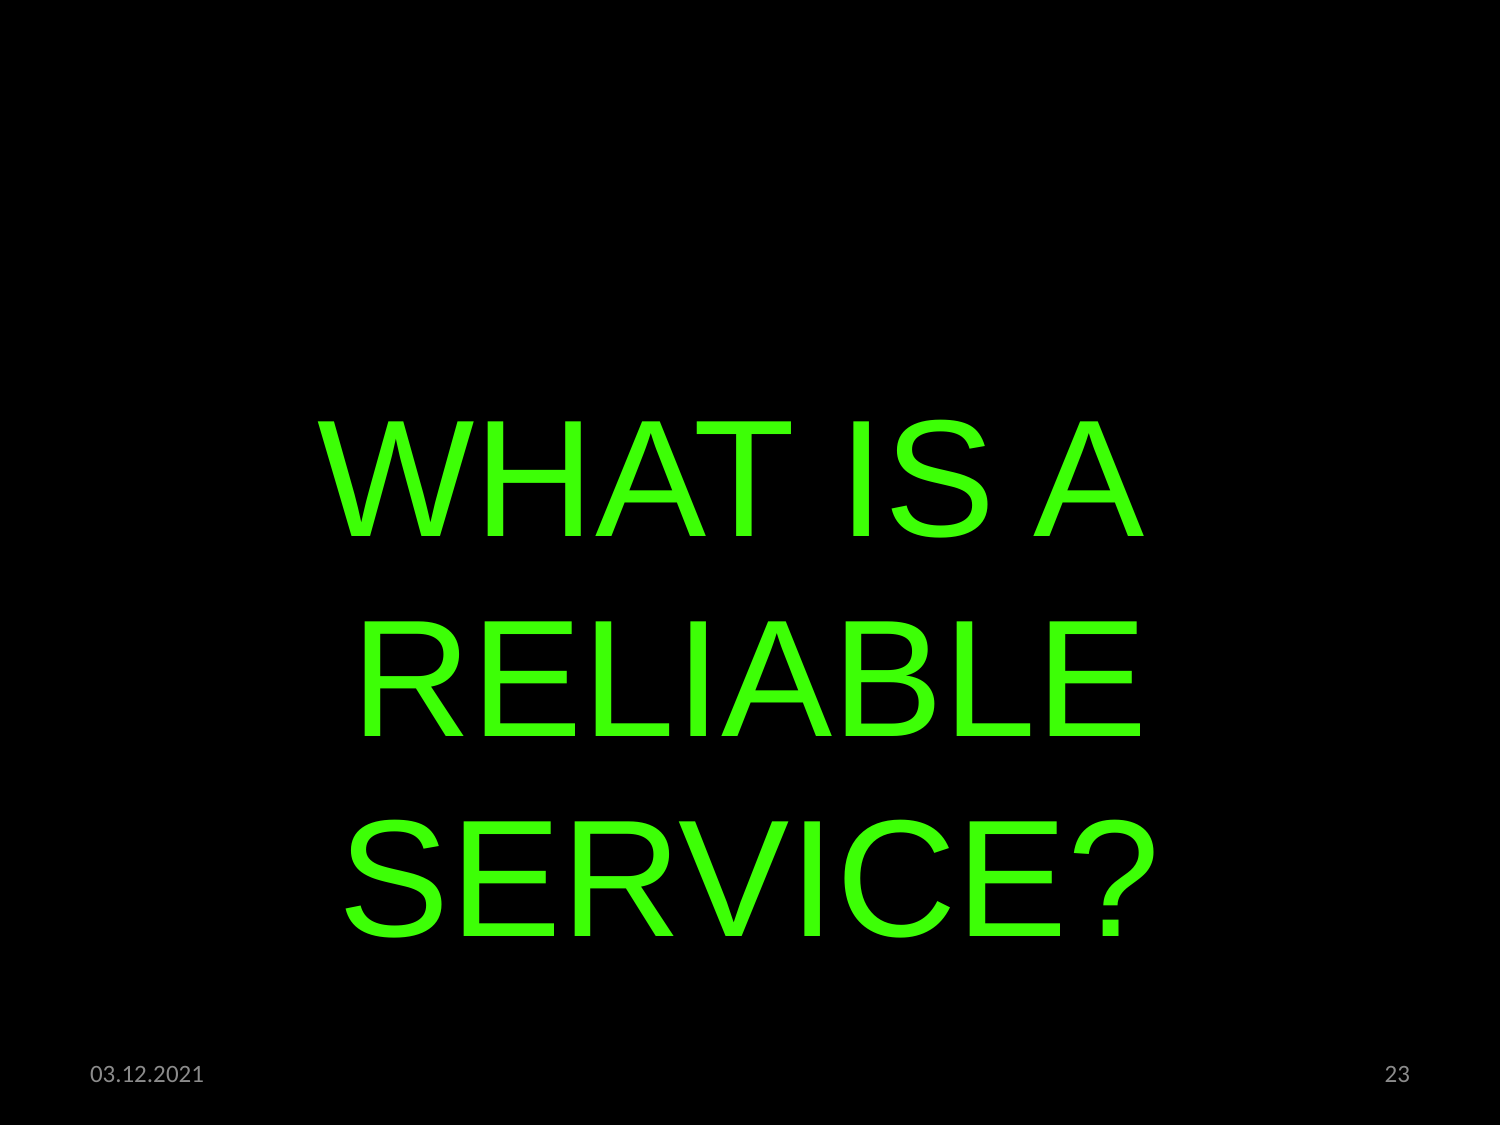

WHAT IS A
RELIABLE SERVICE?
03.12.2021
23